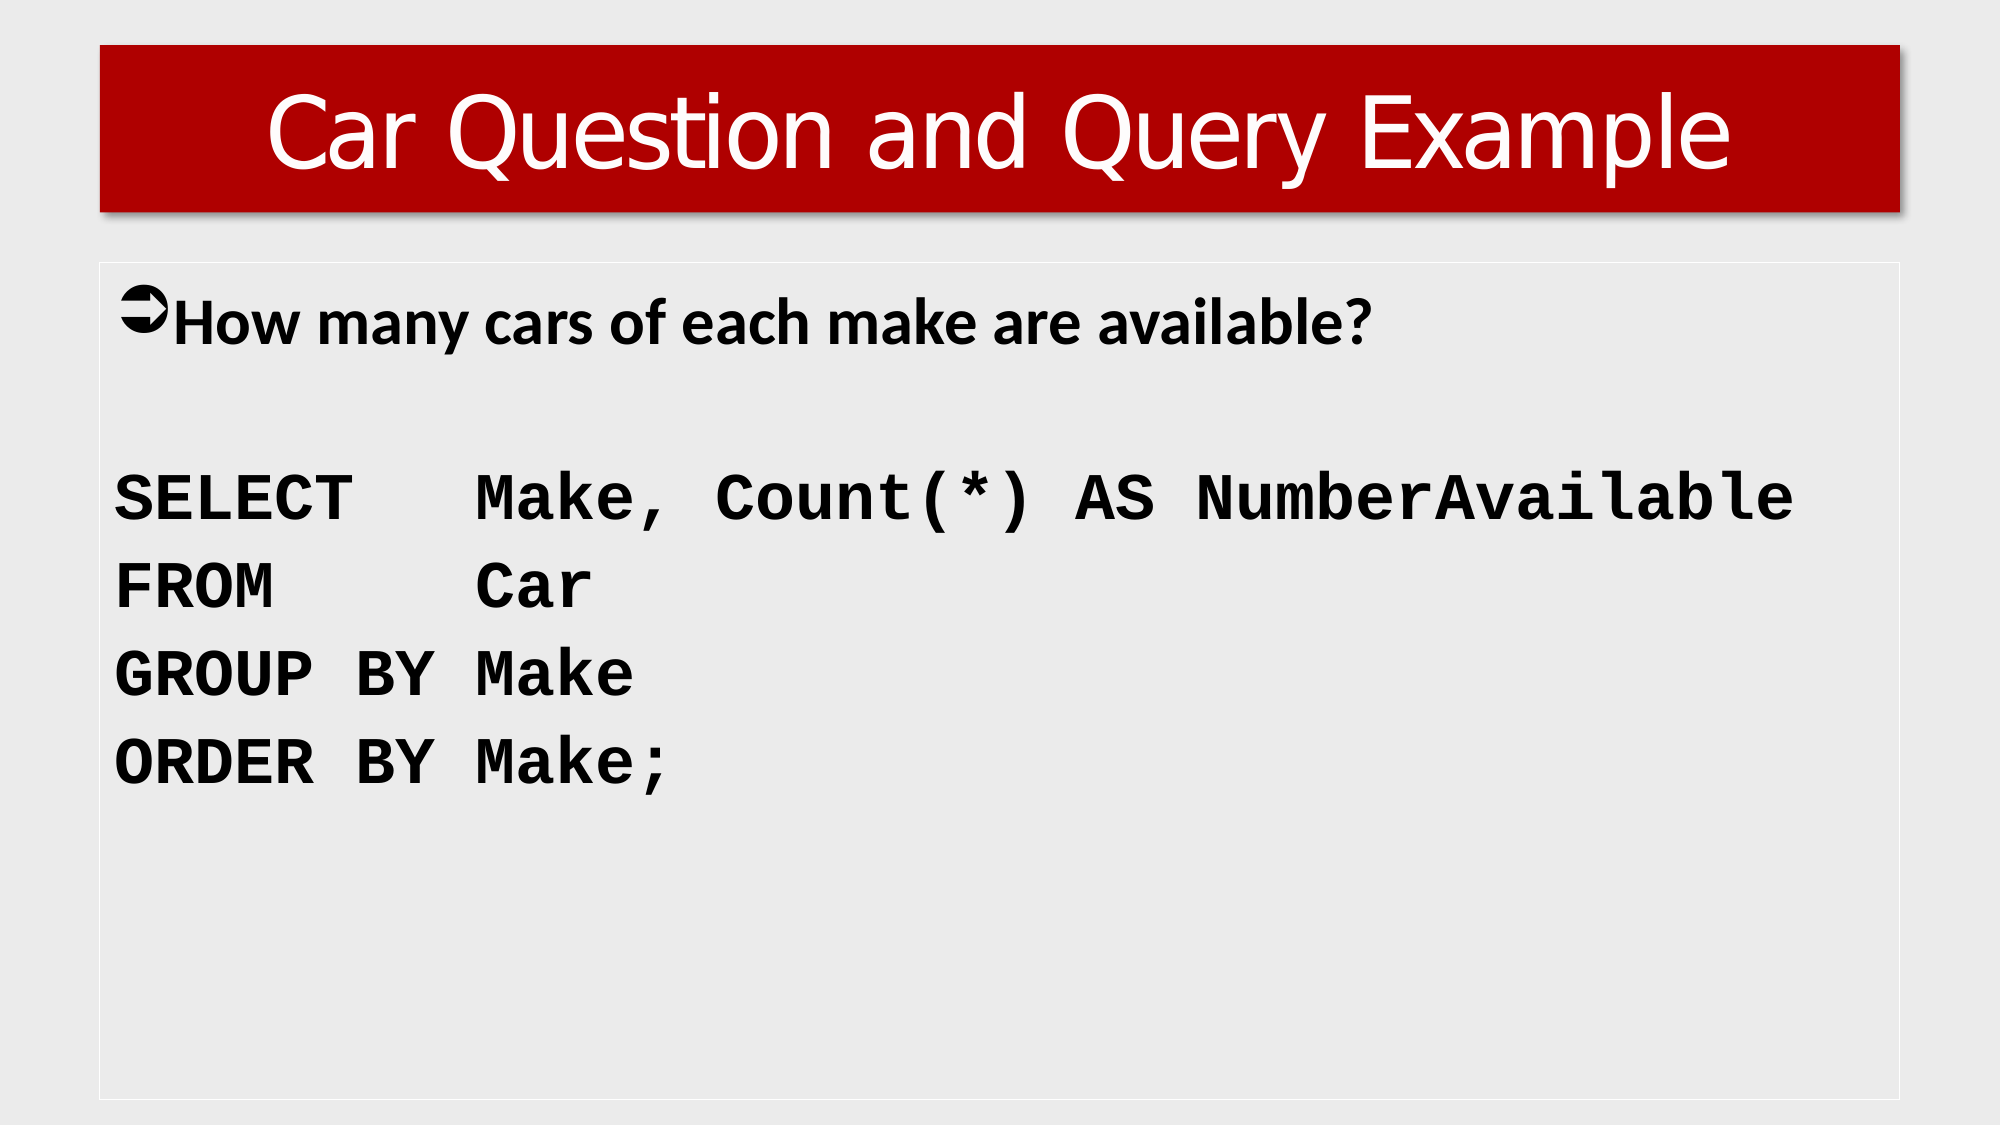

# Car Question and Query Example
How many cars of each make are available?

SELECT   Make, Count(*) AS NumberAvailable
FROM     Car
GROUP BY Make
ORDER BY Make;